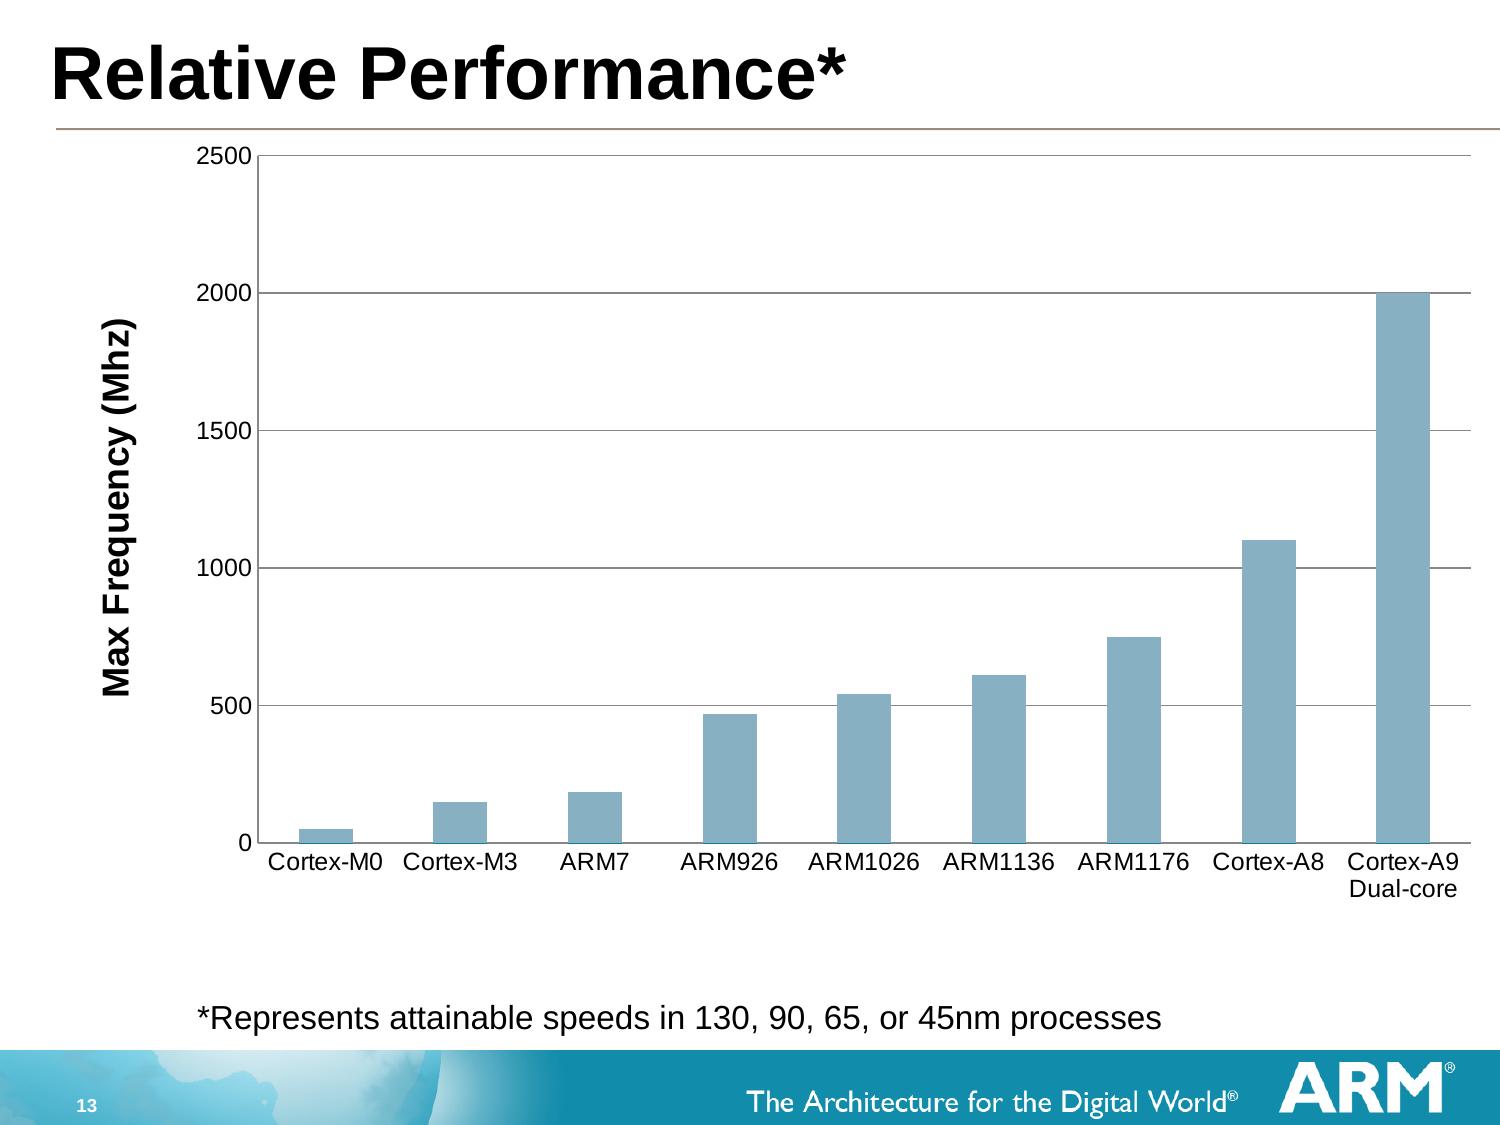

# Relative Performance*

### Chart

| Category | Min Power (mW/MHz) | Max Freq (MHz) |
|---|---|---|
| Cortex-M0 | 0.012000000000000021 | 50.0 |
| Cortex-M3 | 0.06000000000000013 | 150.0 |
| ARM7 | 0.3500000000000003 | 184.0 |
| ARM926 | 0.23500000000000001 | 470.0 |
| ARM1026 | 0.3600000000000003 | 540.0 |
| ARM1136 | 0.33500000000000085 | 610.0 |
| ARM1176 | 0.568 | 750.0 |
| Cortex-A8 | 0.4300000000000004 | 1100.0 |
| Cortex-A9 Dual-core | 0.5 | 2000.0 |
*Represents attainable speeds in 130, 90, 65, or 45nm processes